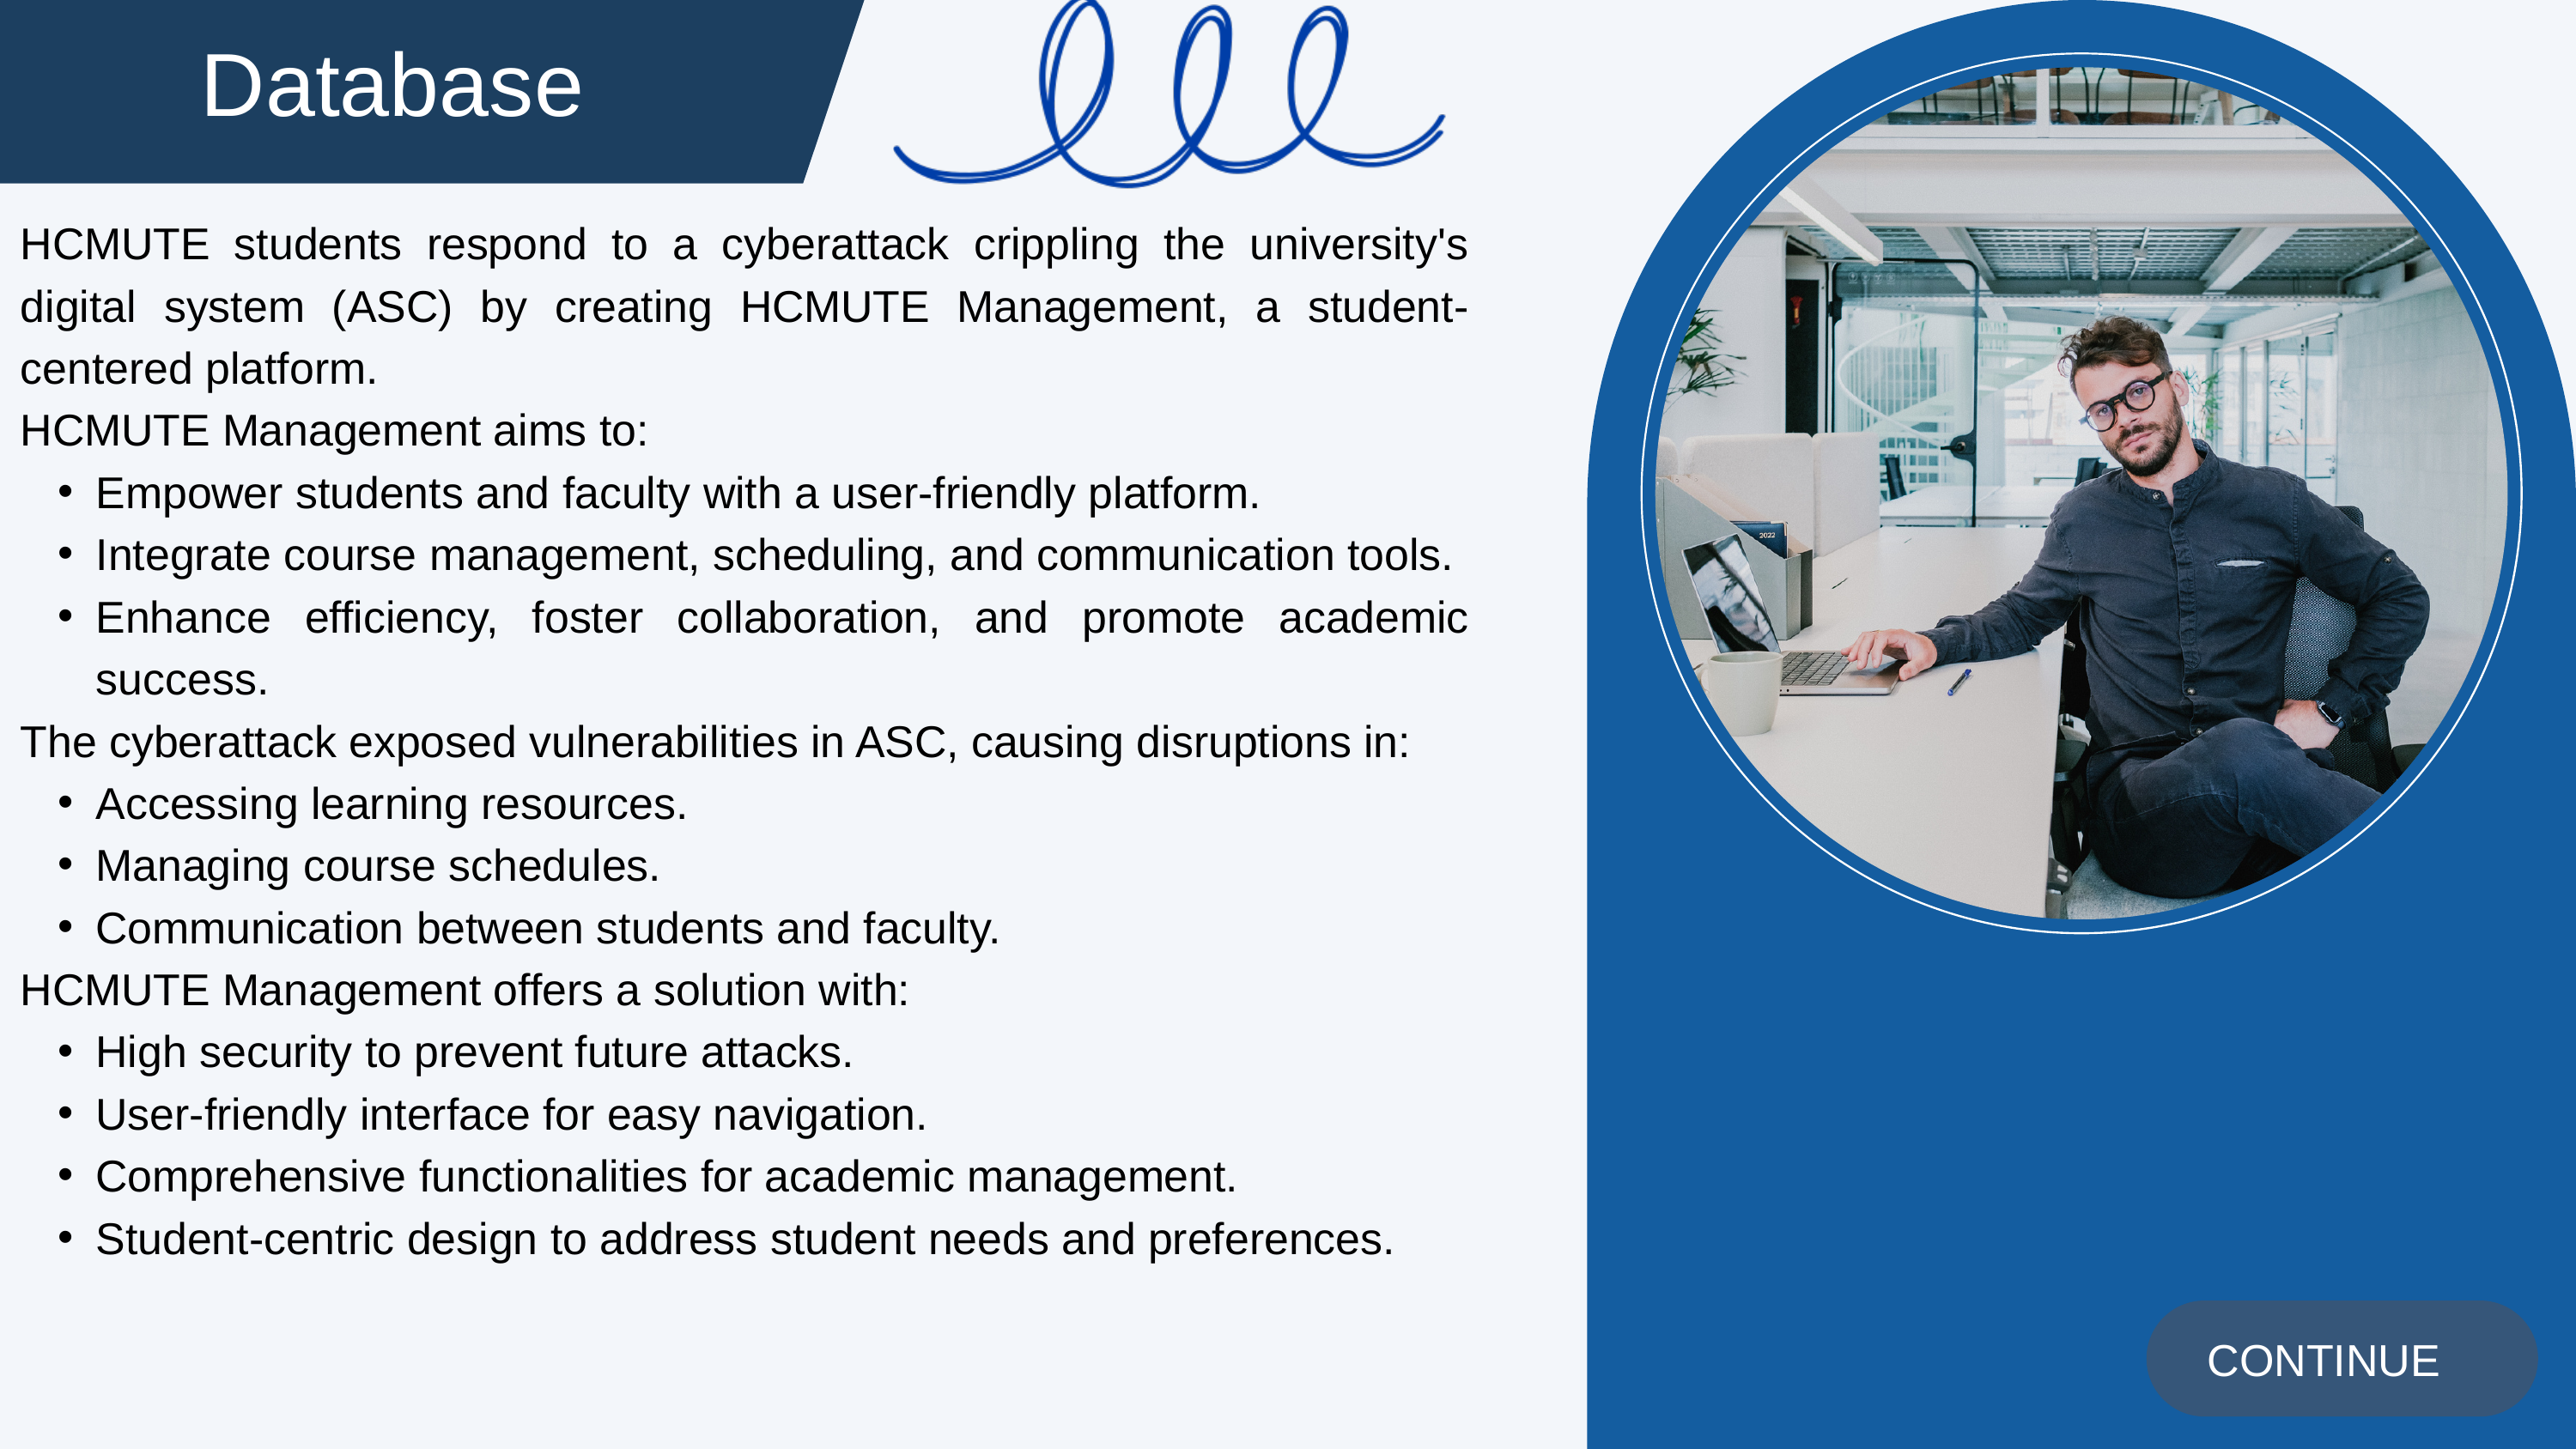

Database

HCMUTE students respond to a cyberattack crippling the university's digital system (ASC) by creating HCMUTE Management, a student-centered platform.
HCMUTE Management aims to:
Empower students and faculty with a user-friendly platform.
Integrate course management, scheduling, and communication tools.
Enhance efficiency, foster collaboration, and promote academic success.
The cyberattack exposed vulnerabilities in ASC, causing disruptions in:
Accessing learning resources.
Managing course schedules.
Communication between students and faculty.
HCMUTE Management offers a solution with:
High security to prevent future attacks.
User-friendly interface for easy navigation.
Comprehensive functionalities for academic management.
Student-centric design to address student needs and preferences.

CONTINUE